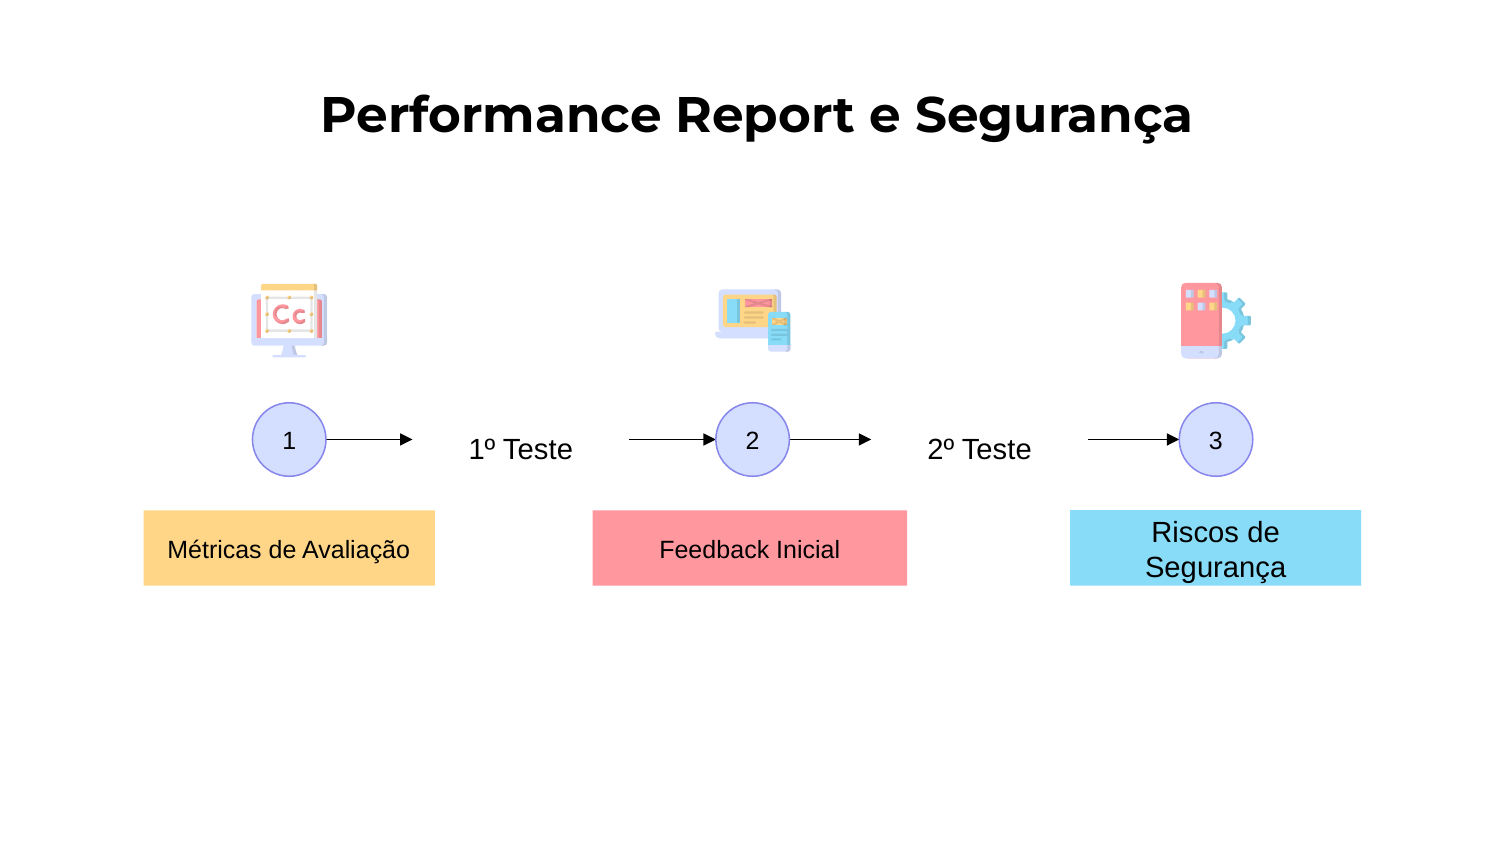

# Performance Report e Segurança

1
3
2
1º Teste
2º Teste

Riscos de Segurança
Feedback Inicial
Métricas de Avaliação